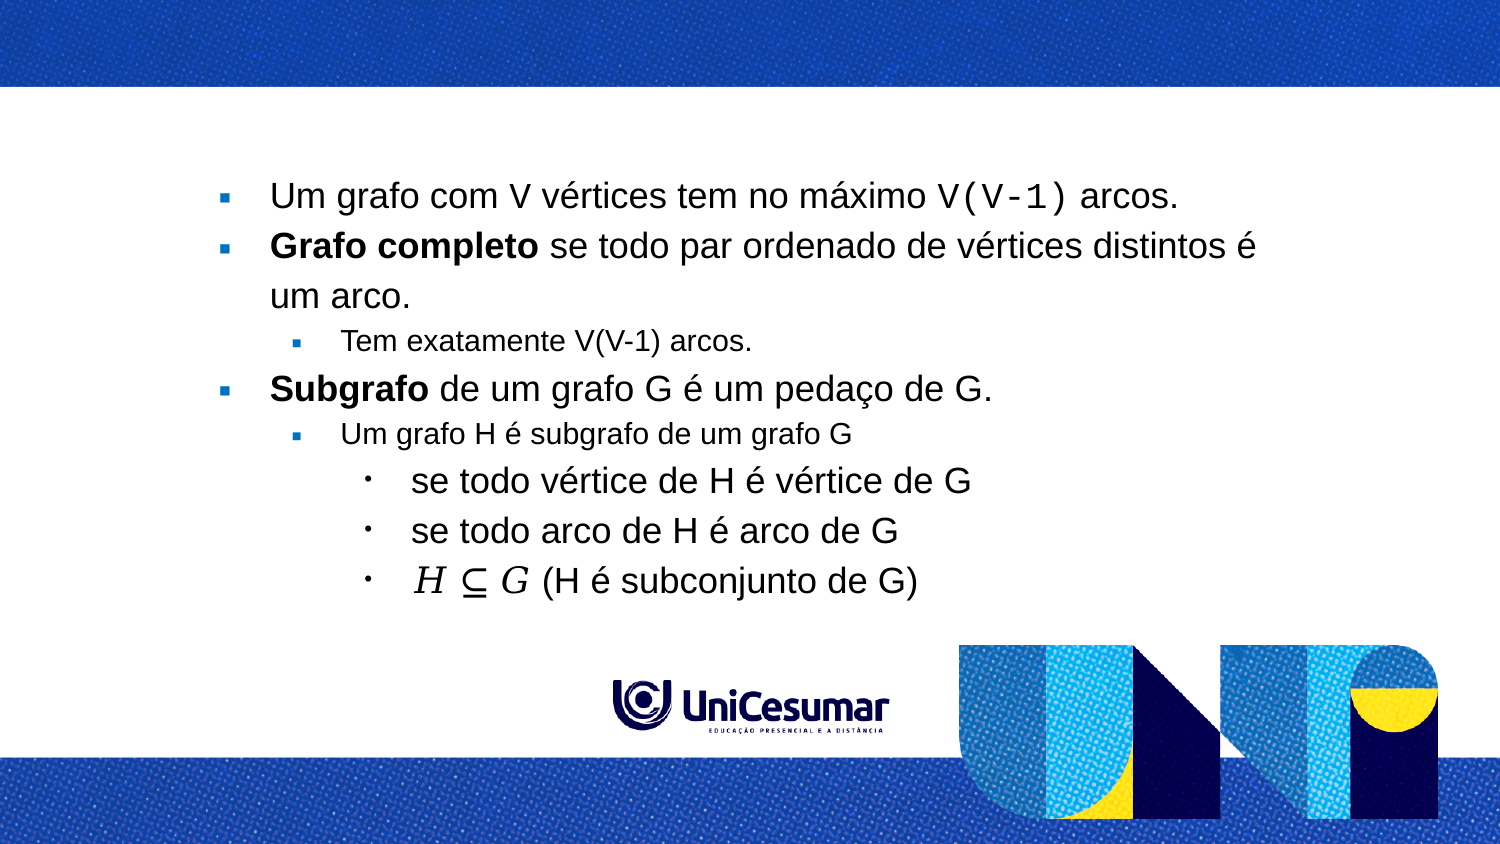

Um grafo com V vértices tem no máximo V(V-1) arcos.
Grafo completo se todo par ordenado de vértices distintos é um arco.
Tem exatamente V(V-1) arcos.
Subgrafo de um grafo G é um pedaço de G.
Um grafo H é subgrafo de um grafo G
se todo vértice de H é vértice de G
se todo arco de H é arco de G
𝐻 ⊆ 𝐺 (H é subconjunto de G)